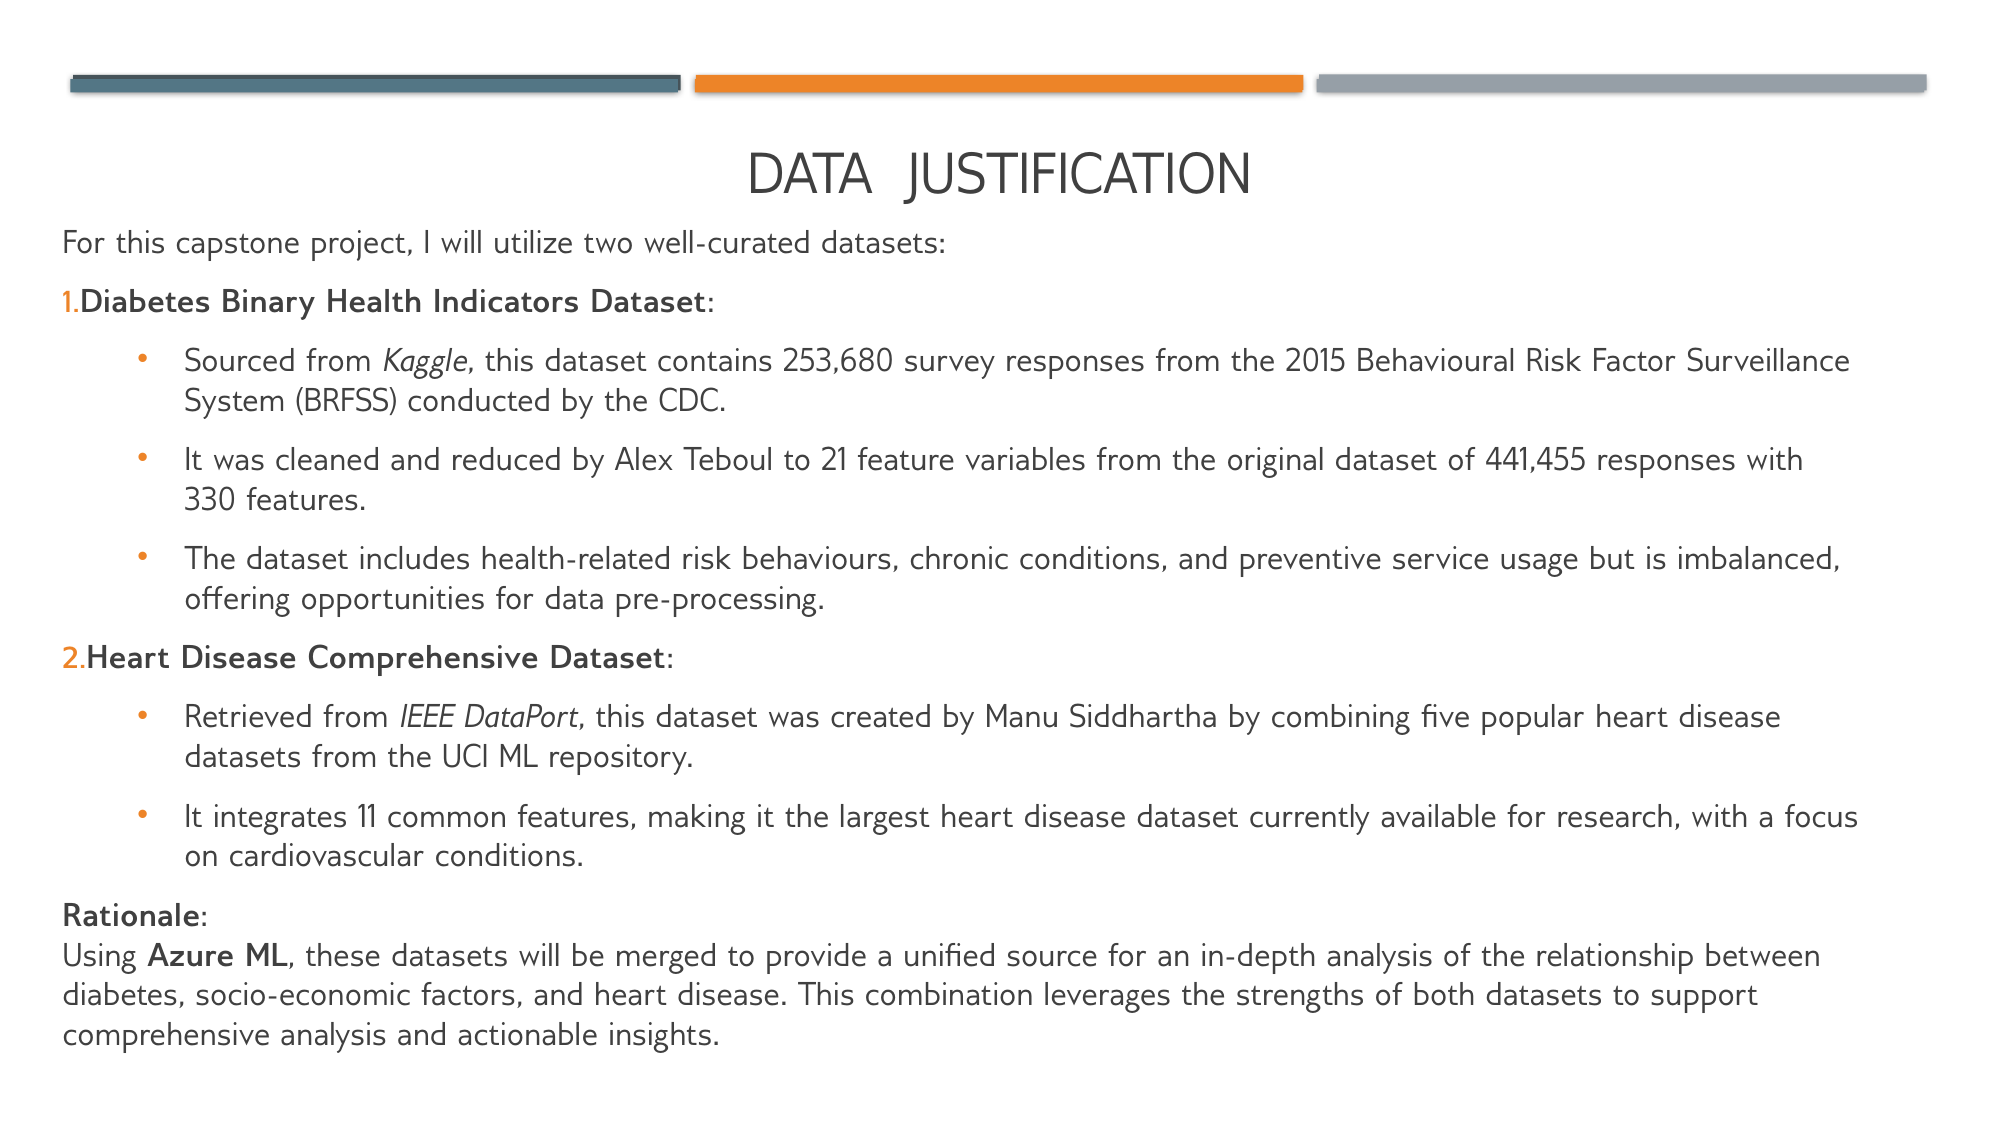

# Data  justification
For this capstone project, I will utilize two well-curated datasets:
Diabetes Binary Health Indicators Dataset:
Sourced from Kaggle, this dataset contains 253,680 survey responses from the 2015 Behavioural Risk Factor Surveillance System (BRFSS) conducted by the CDC.
It was cleaned and reduced by Alex Teboul to 21 feature variables from the original dataset of 441,455 responses with 330 features.
The dataset includes health-related risk behaviours, chronic conditions, and preventive service usage but is imbalanced, offering opportunities for data pre-processing.
Heart Disease Comprehensive Dataset:
Retrieved from IEEE DataPort, this dataset was created by Manu Siddhartha by combining five popular heart disease datasets from the UCI ML repository.
It integrates 11 common features, making it the largest heart disease dataset currently available for research, with a focus on cardiovascular conditions.
Rationale:
Using Azure ML, these datasets will be merged to provide a unified source for an in-depth analysis of the relationship between diabetes, socio-economic factors, and heart disease. This combination leverages the strengths of both datasets to support comprehensive analysis and actionable insights.